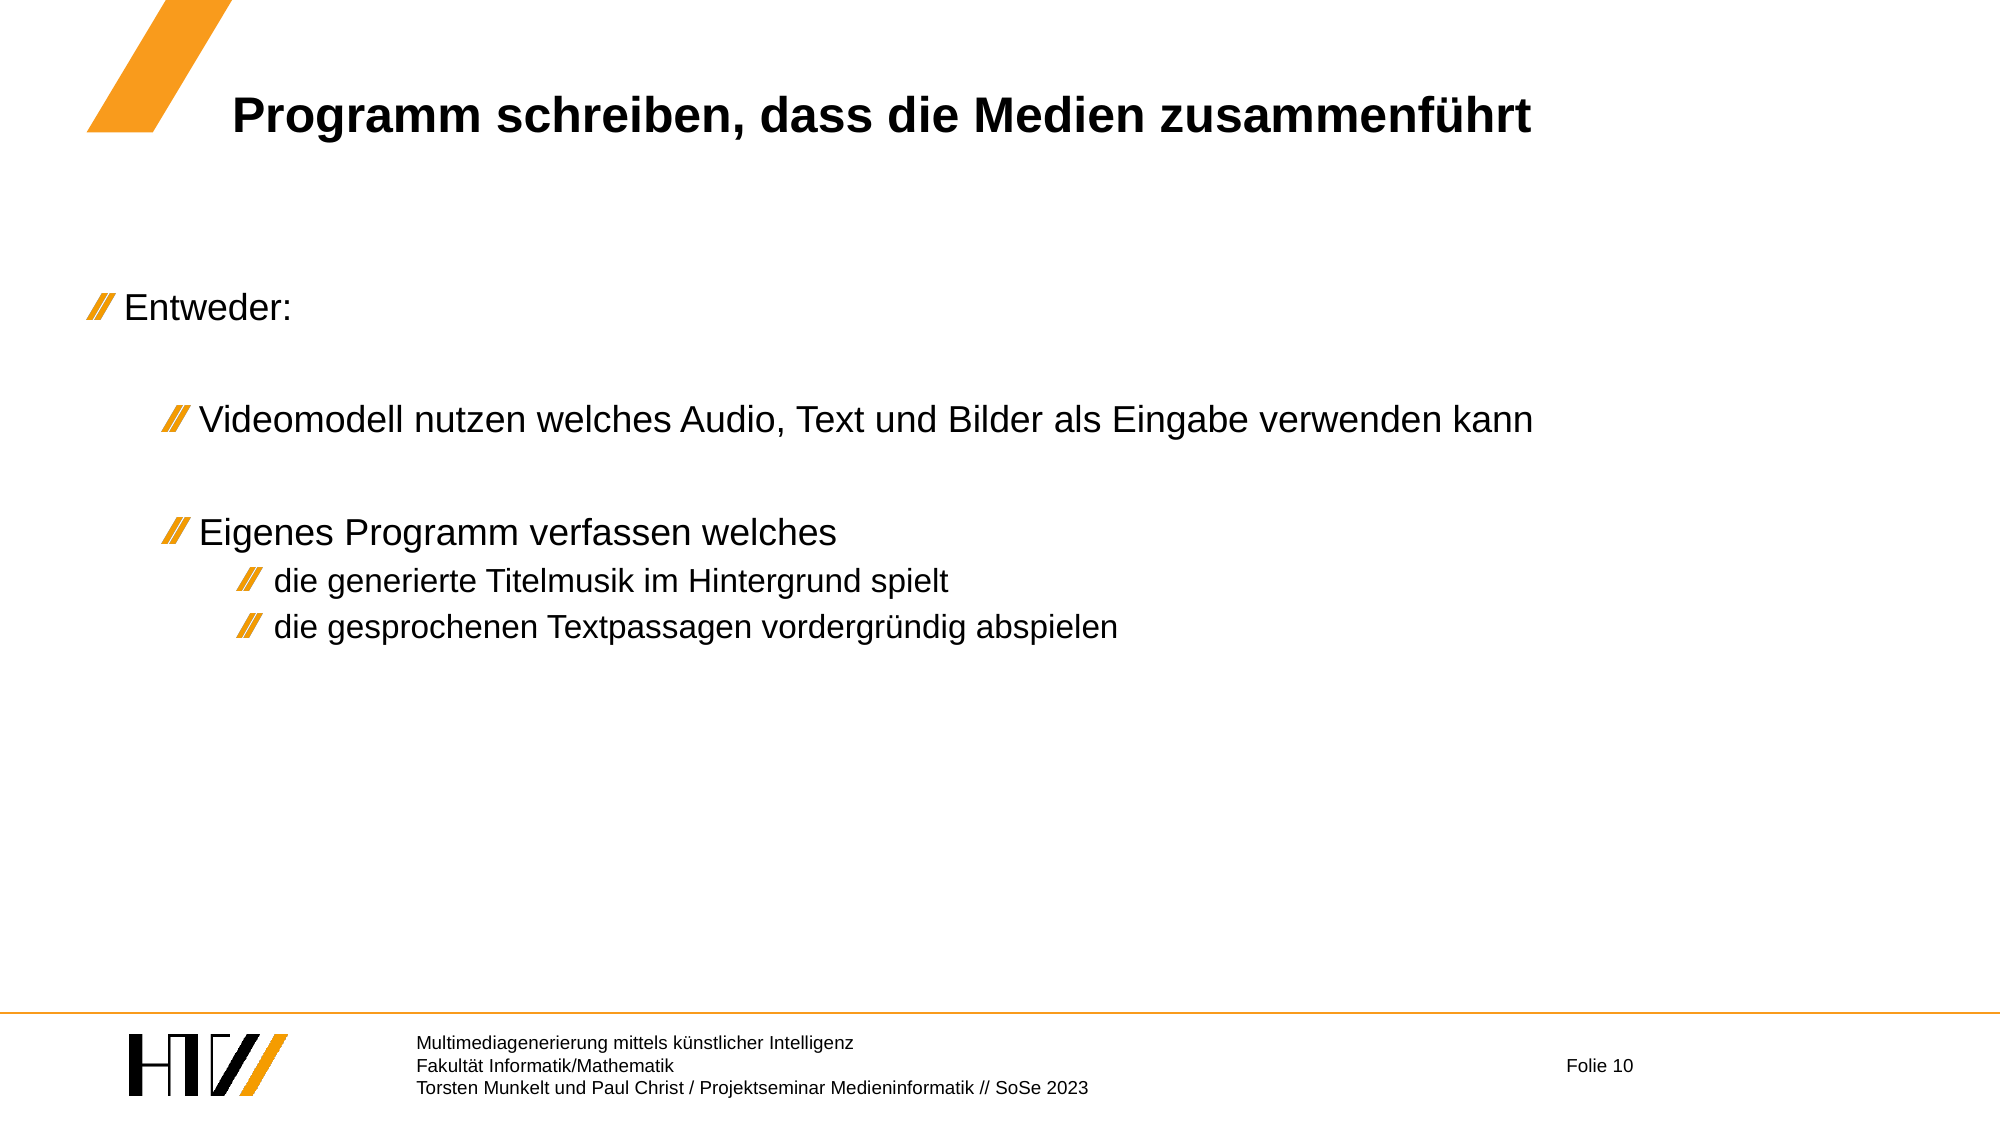

# Programm schreiben, dass die Medien zusammenführt
Entweder:

Videomodell nutzen welches Audio, Text und Bilder als Eingabe verwenden kann

Eigenes Programm verfassen welches
die generierte Titelmusik im Hintergrund spielt
die gesprochenen Textpassagen vordergründig abspielen